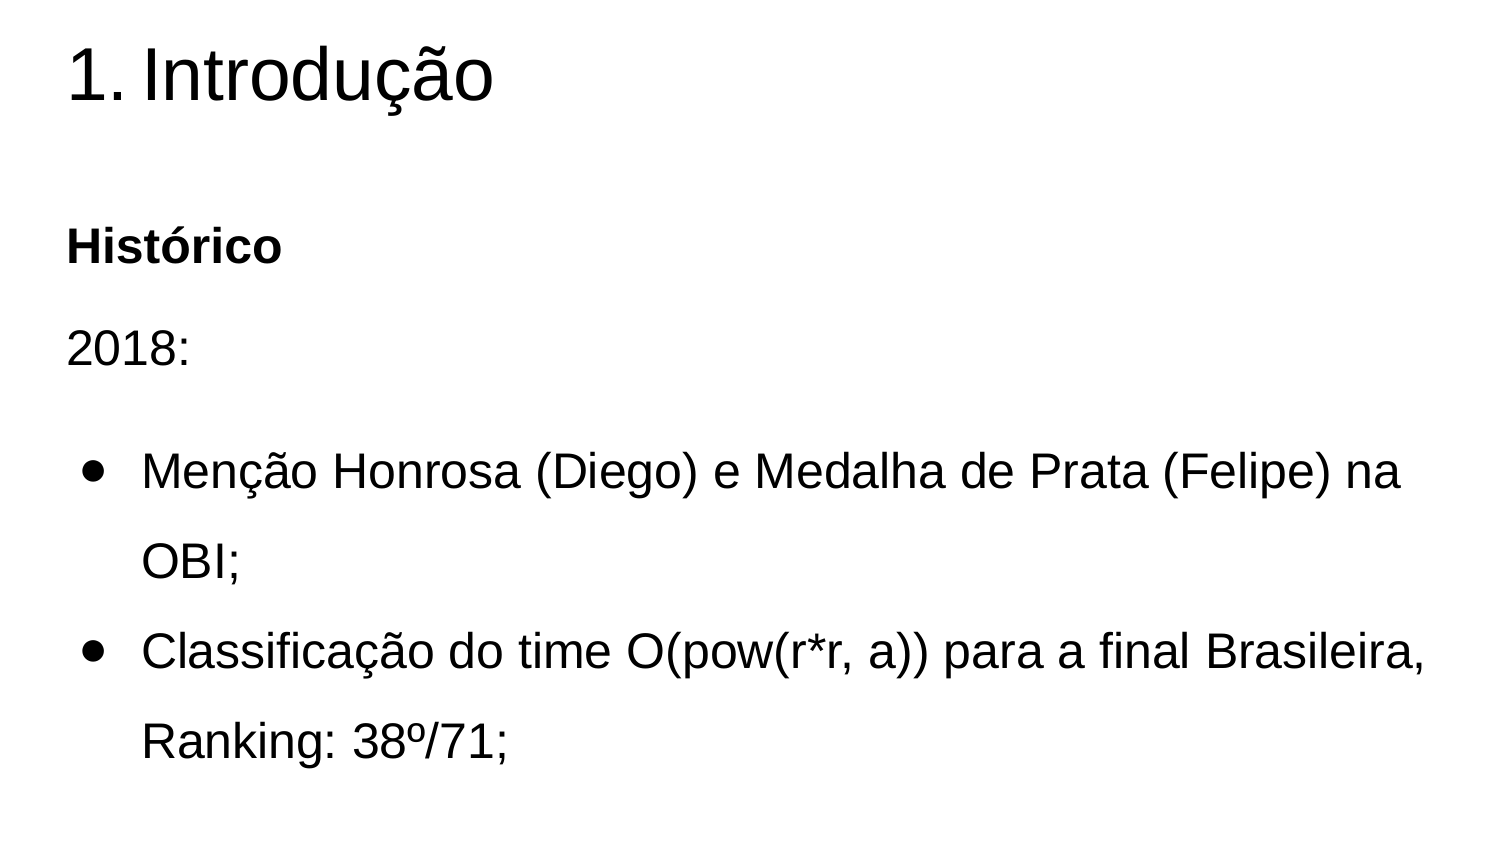

# Introdução
Histórico
2018:
Menção Honrosa (Diego) e Medalha de Prata (Felipe) na OBI;
Classificação do time O(pow(r*r, a)) para a final Brasileira, Ranking: 38º/71;